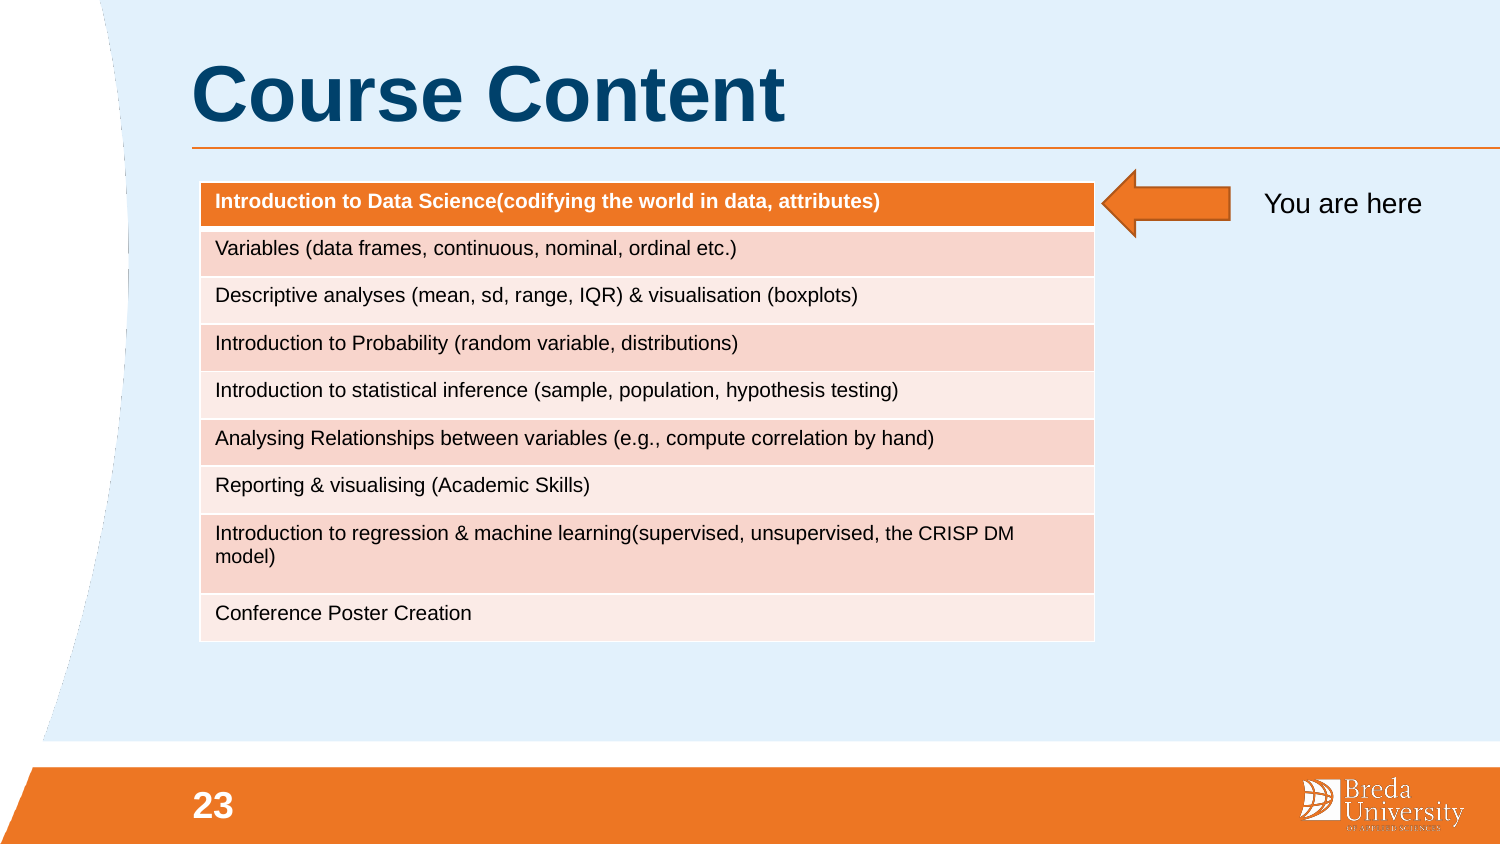

# Course Content

| Introduction to Data Science(codifying the world in data, attributes) |
| --- |
| Variables (data frames, continuous, nominal, ordinal etc.) |
| Descriptive analyses (mean, sd, range, IQR) & visualisation (boxplots) |
| Introduction to Probability (random variable, distributions) |
| Introduction to statistical inference (sample, population, hypothesis testing) |
| Analysing Relationships between variables (e.g., compute correlation by hand) |
| Reporting & visualising (Academic Skills) |
| Introduction to regression & machine learning(supervised, unsupervised, the CRISP DM model) |
| Conference Poster Creation |
You are here
23